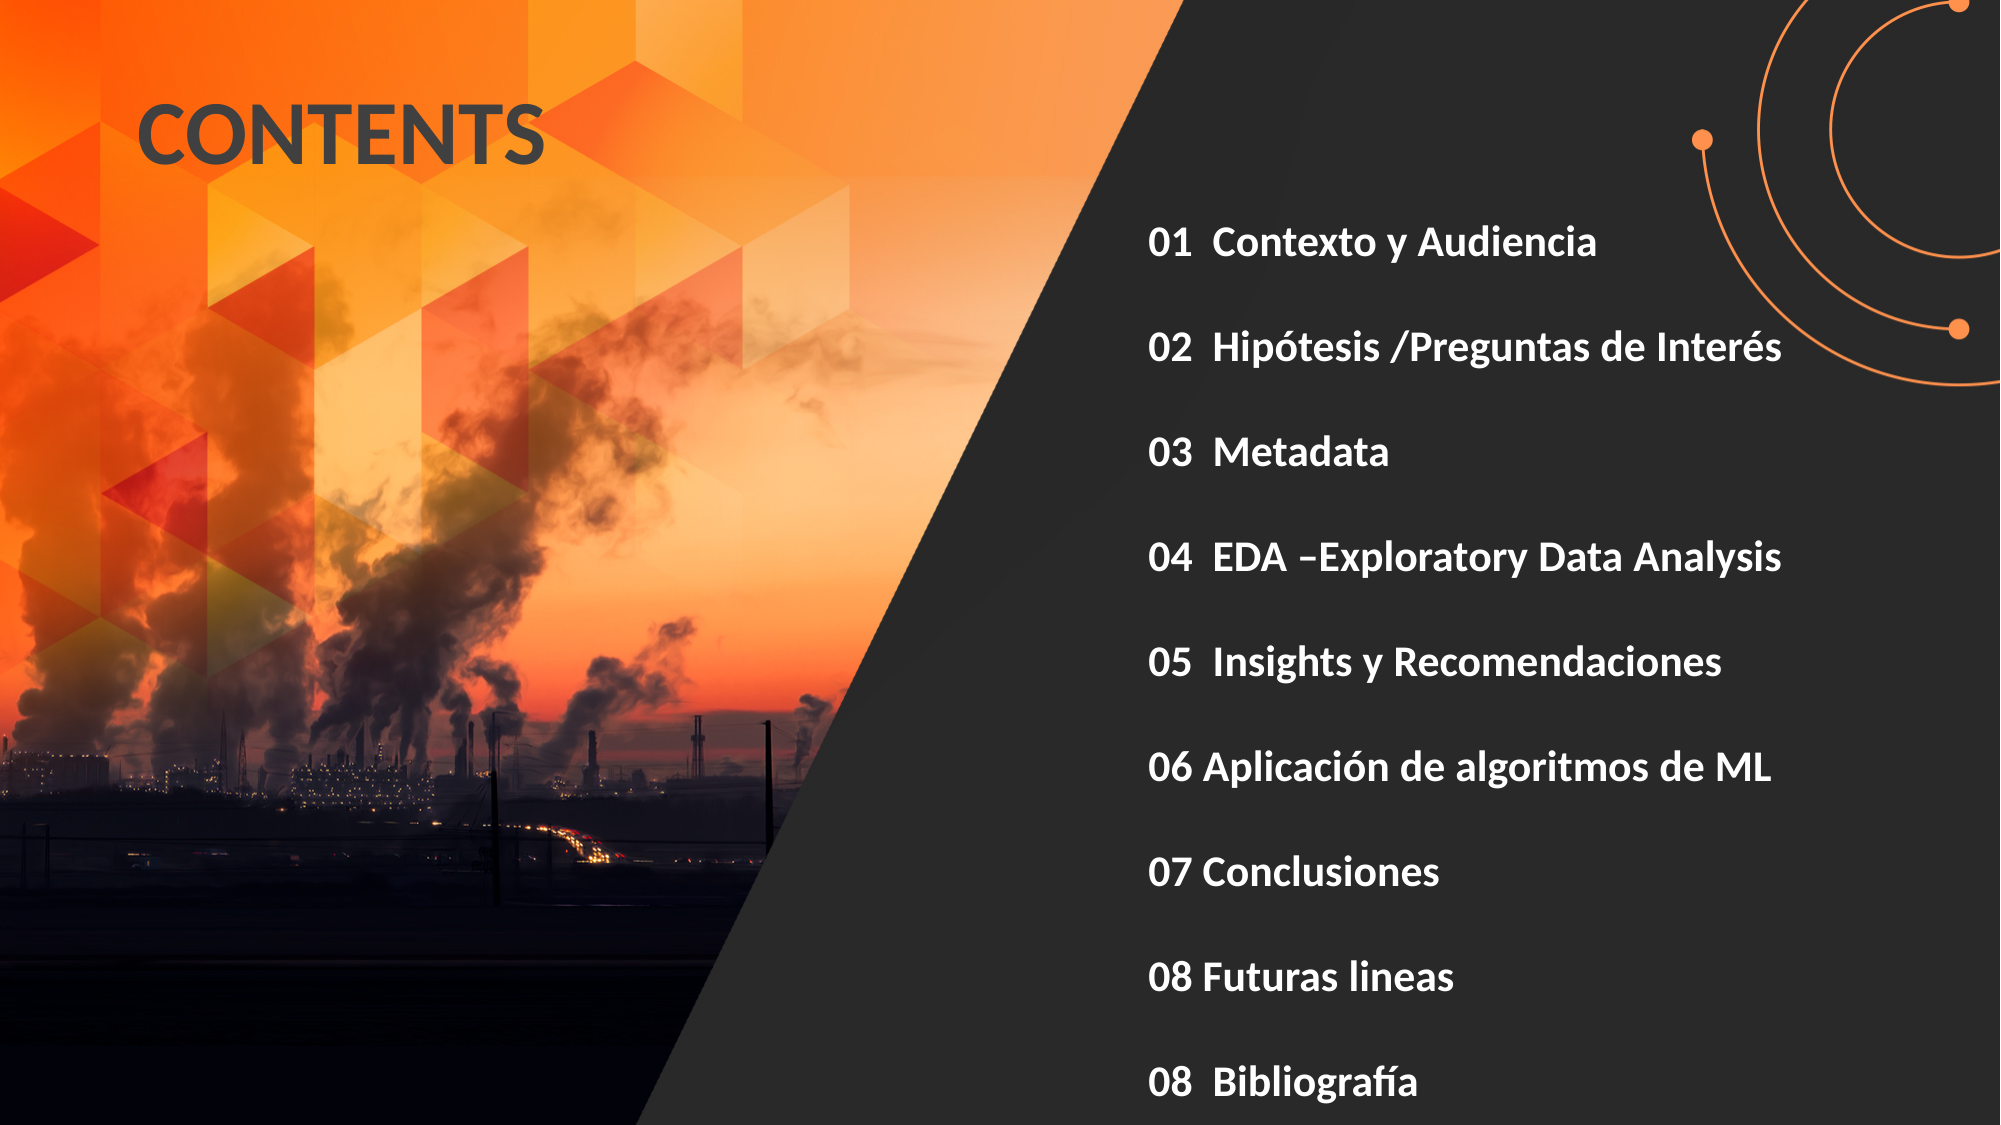

CONTENTS
01  Contexto y Audiencia
02  Hipótesis /Preguntas de Interés
03  Metadata
04  EDA –Exploratory Data Analysis
05  Insights y Recomendaciones
06 Aplicación de algoritmos de ML
07 Conclusiones
08 Futuras lineas
08  Bibliografía